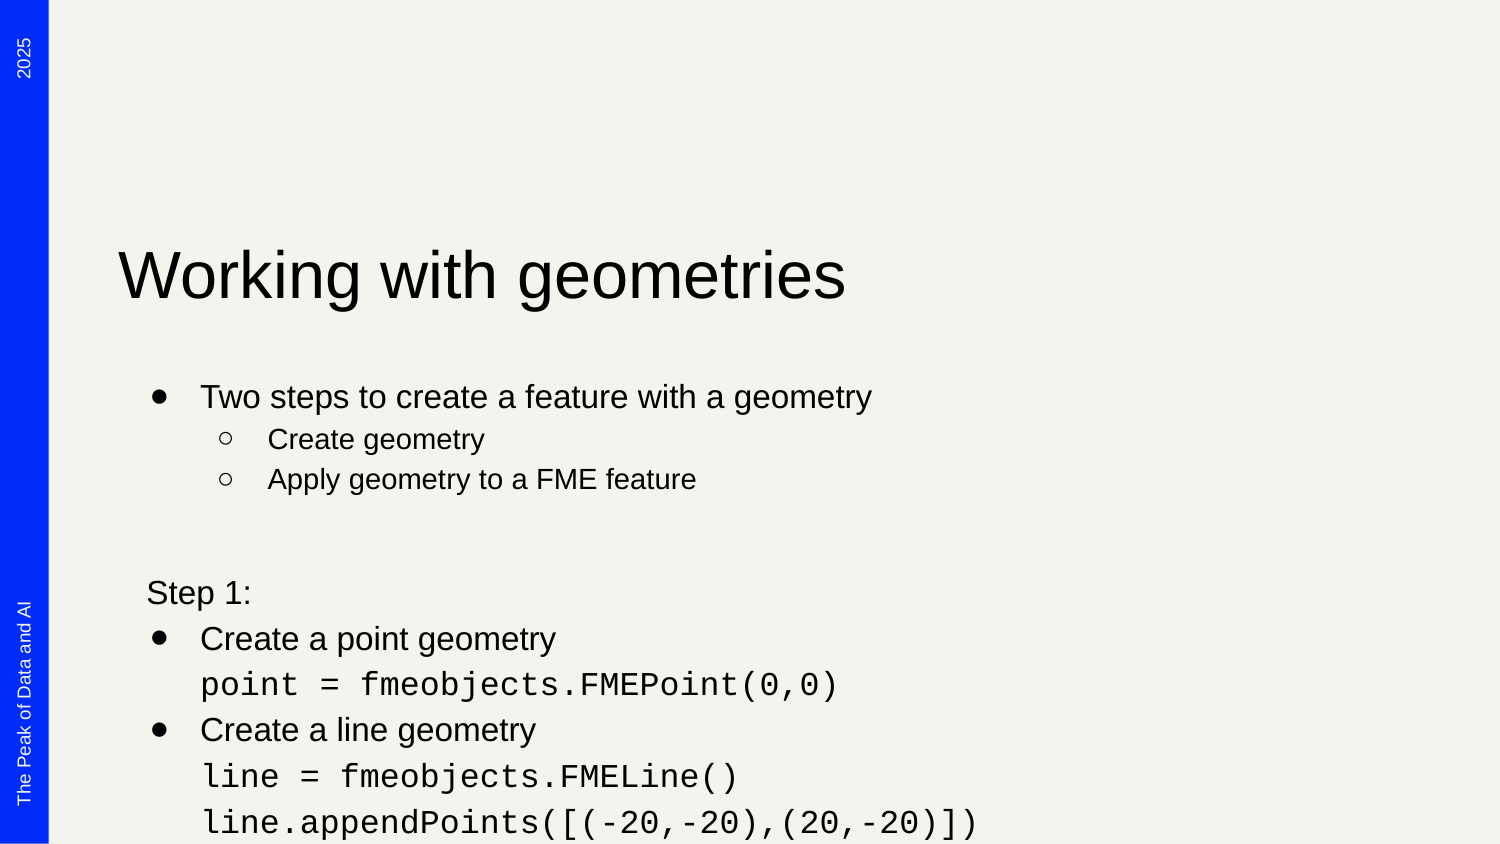

# Working with geometries
Two steps to create a feature with a geometry
Create geometry
Apply geometry to a FME feature

Step 1:
Create a point geometry
point = fmeobjects.FMEPoint(0,0)
Create a line geometry
line = fmeobjects.FMELine()
line.appendPoints([(-20,-20),(20,-20)])